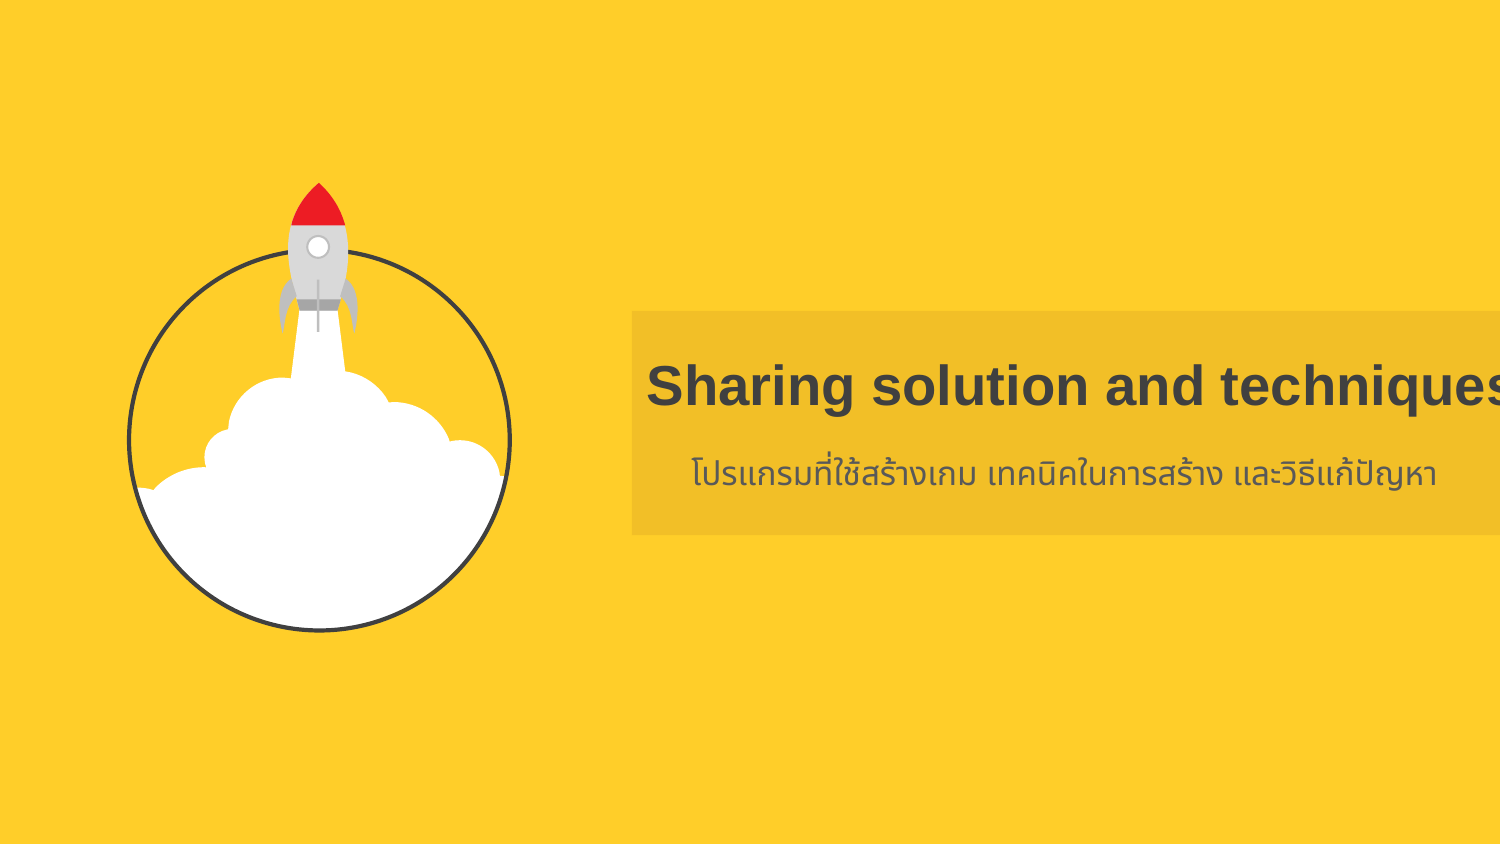

Sharing solution and techniques

โปรแกรมที่ใช้สร้างเกม เทคนิคในการสร้าง และวิธีแก้ปัญหา